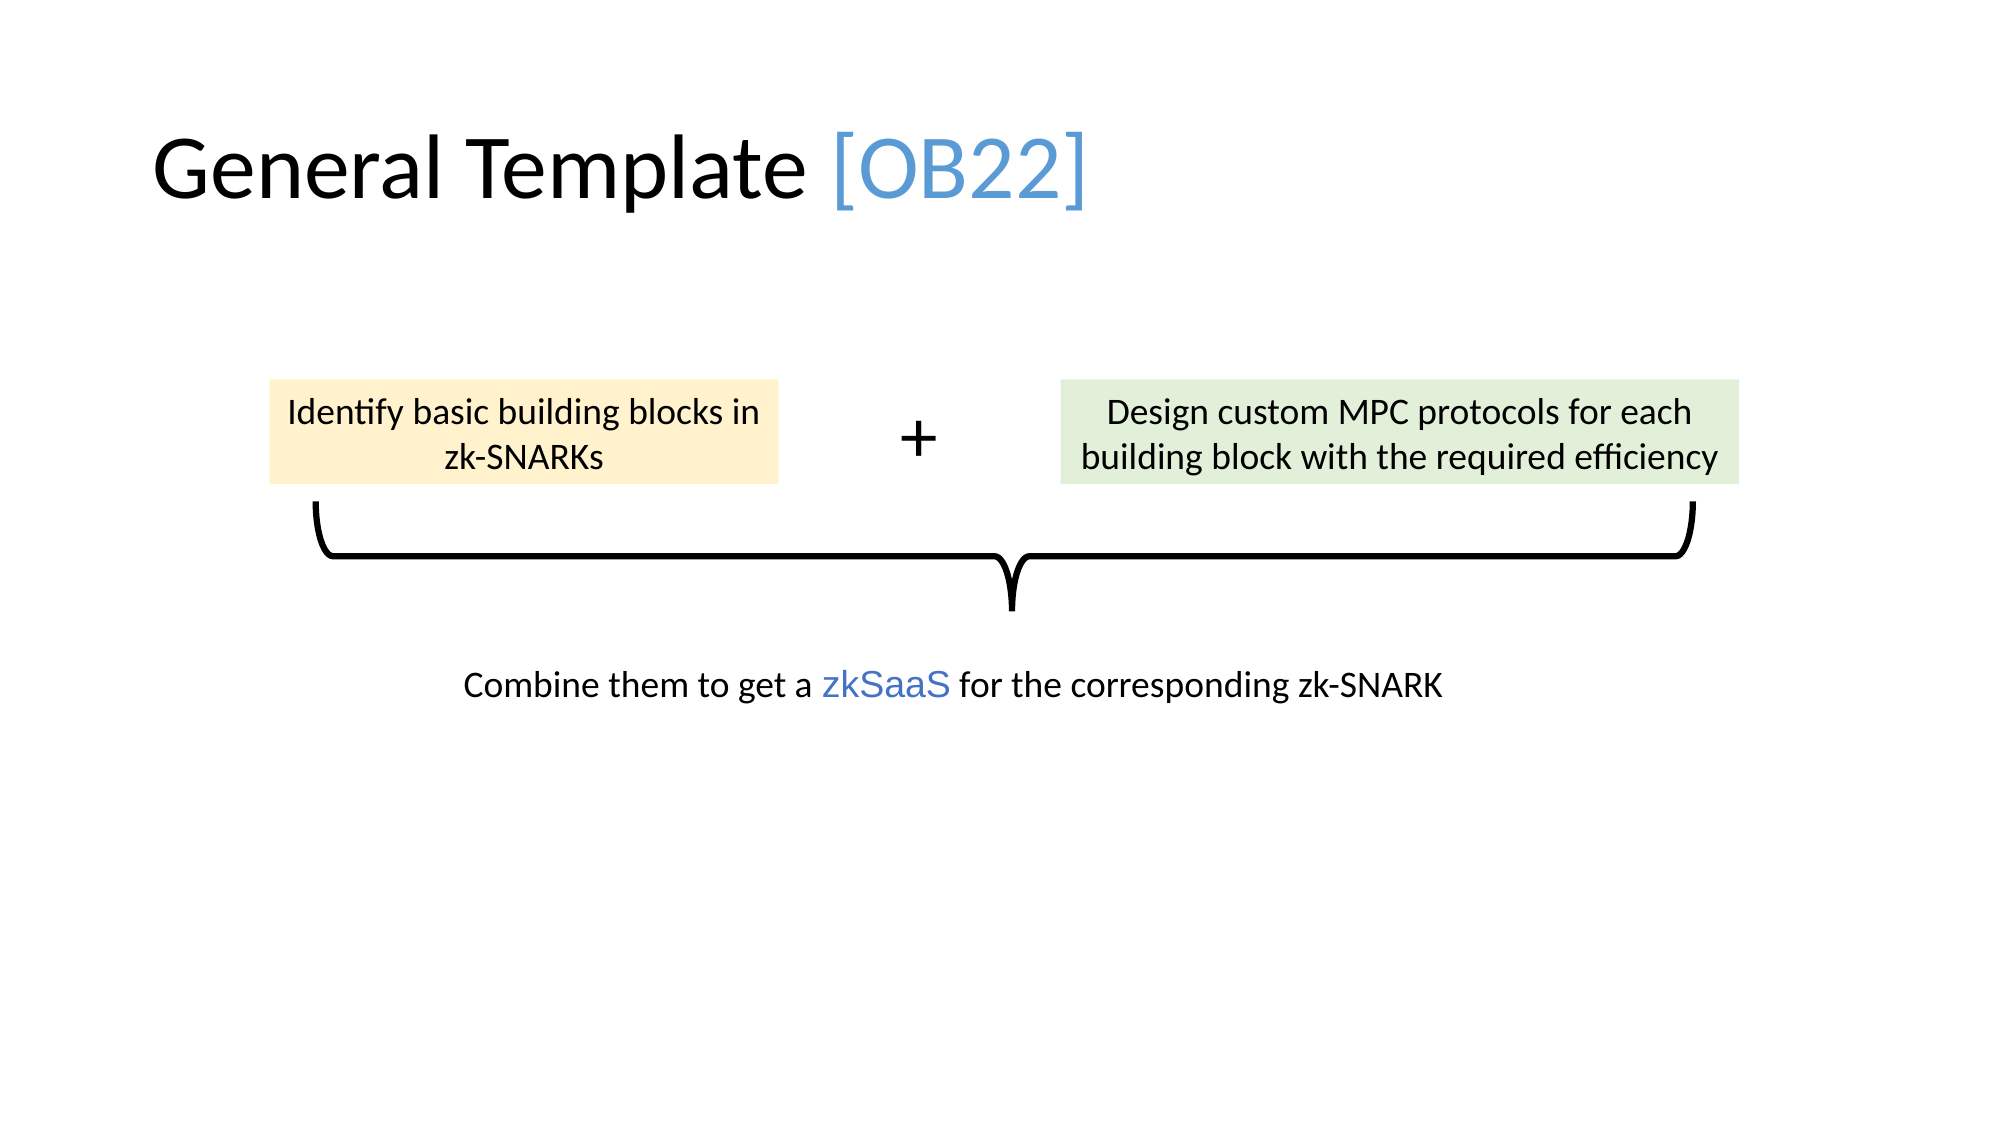

# General Template [OB22]
Design custom MPC protocols for each building block with the required efficiency
Identify basic building blocks in zk-SNARKs
+
Combine them to get a zkSaaS for the corresponding zk-SNARK